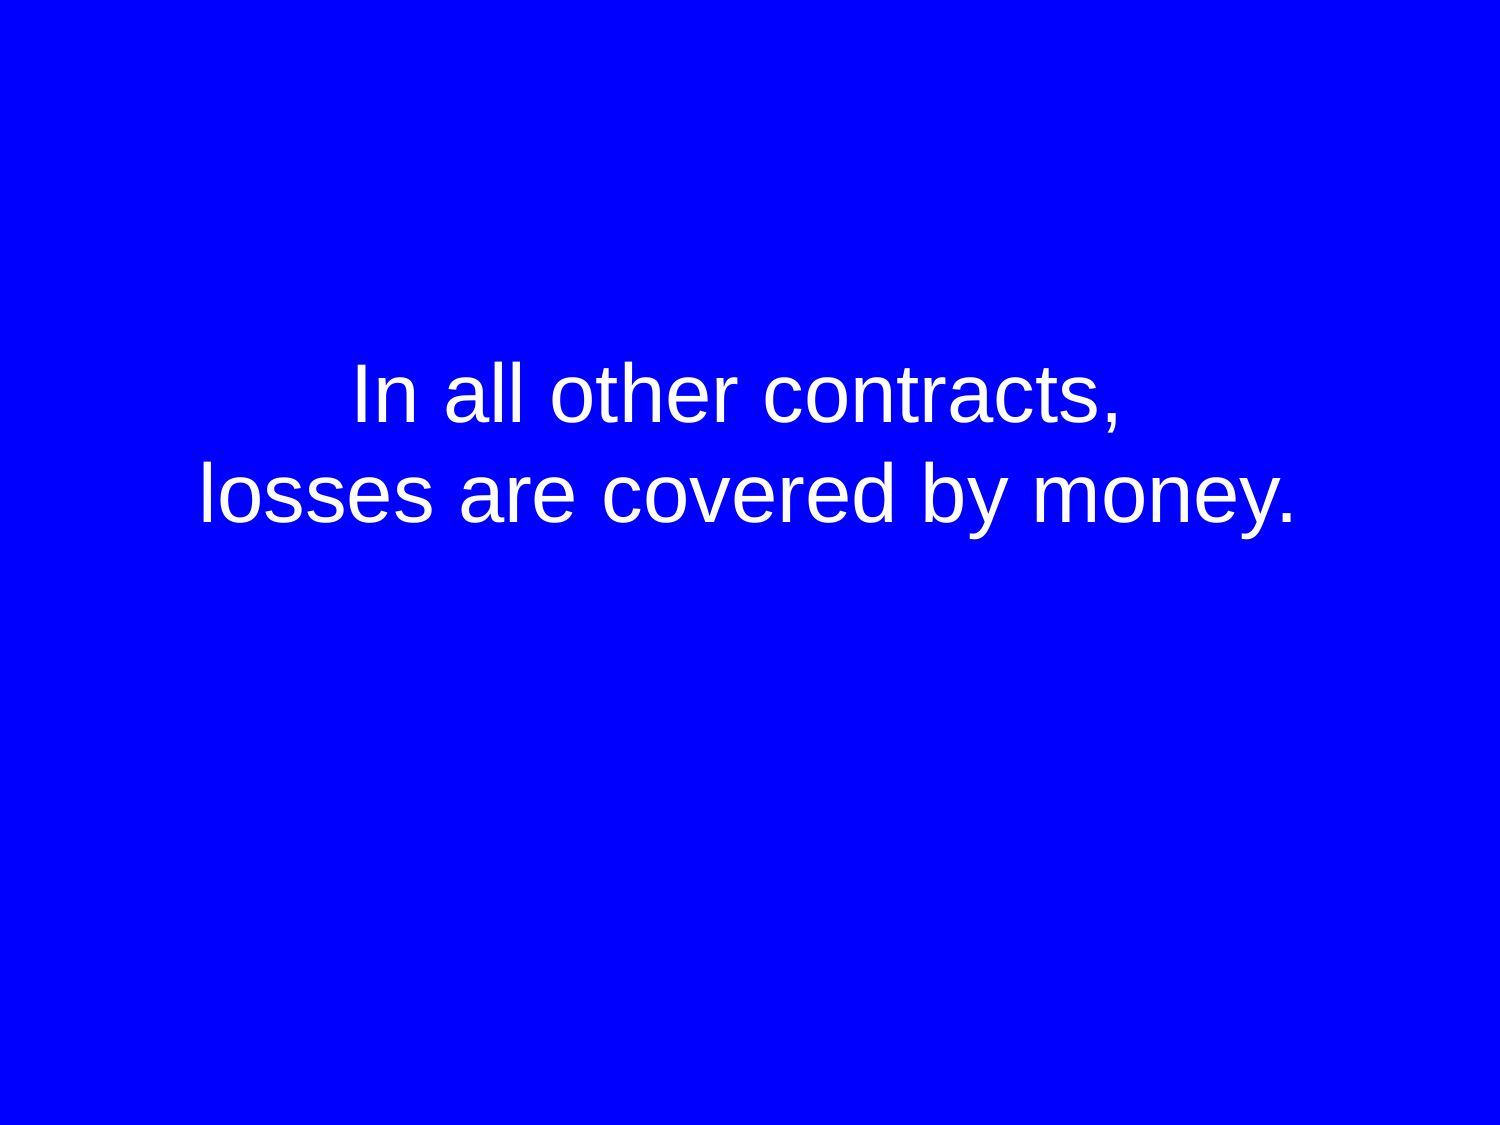

In all other contracts,
 losses are covered by money.